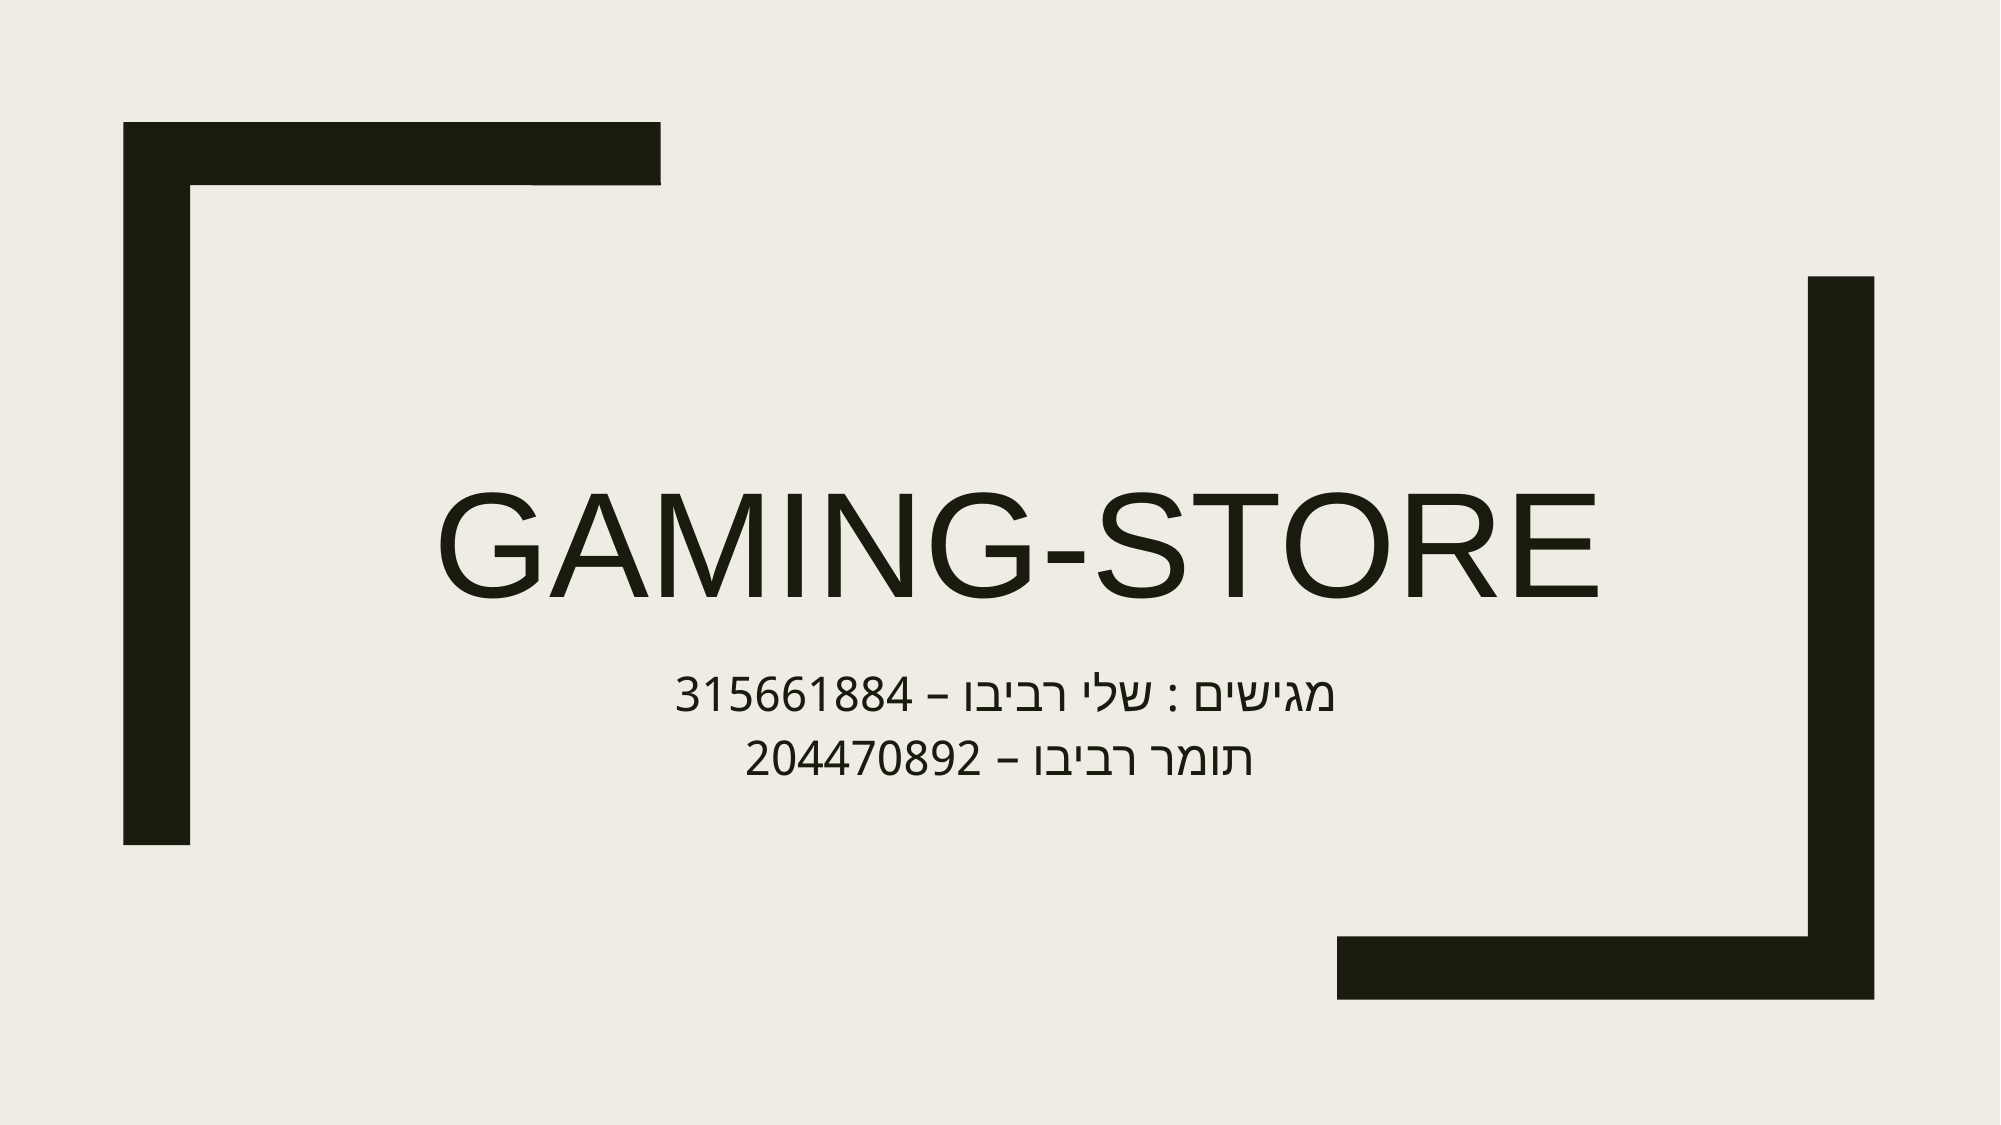

# Gaming-store
מגישים : שלי רביבו – 315661884
תומר רביבו – 204470892